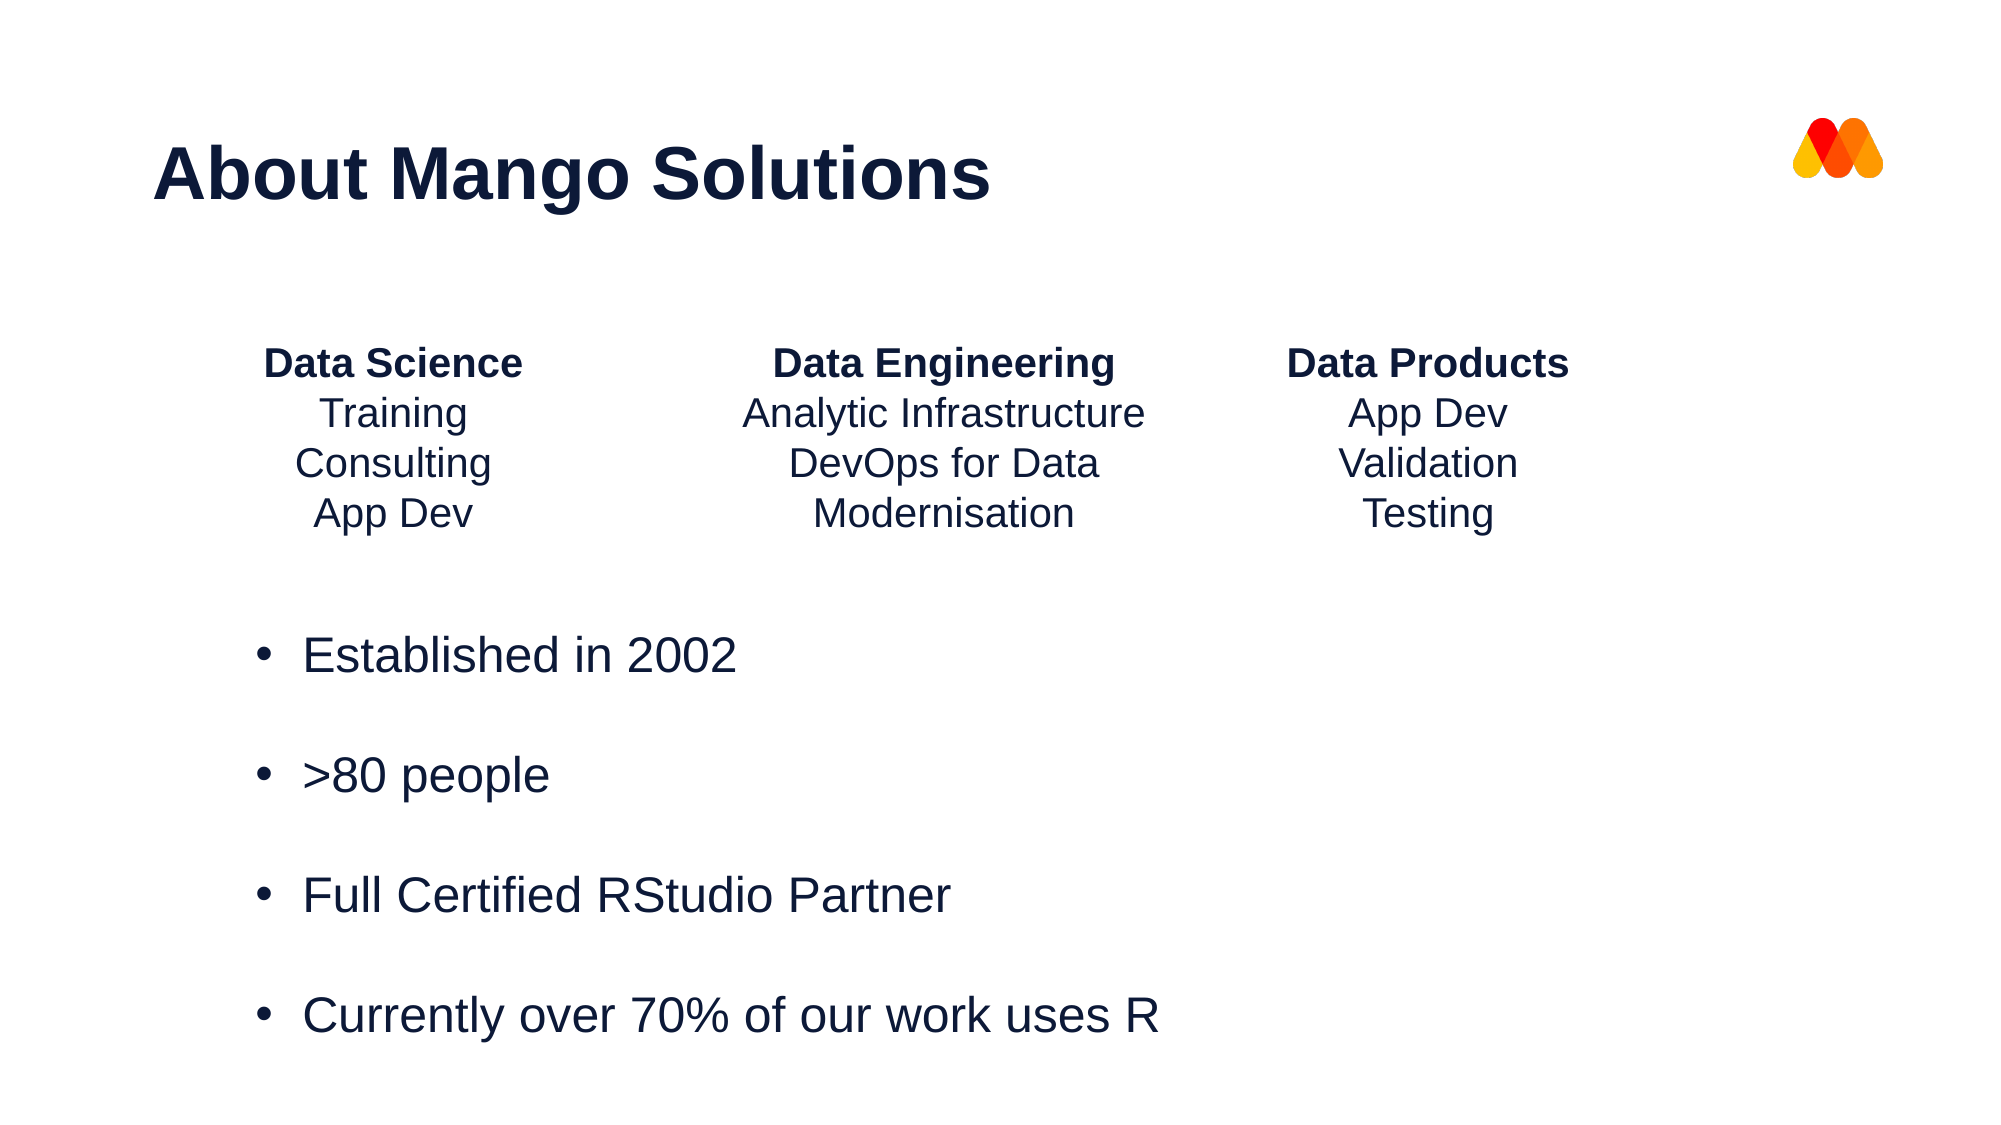

# About Mango Solutions
Data Science
Training
Consulting
App Dev
Data Engineering
Analytic Infrastructure
DevOps for Data
Modernisation
Data Products
App Dev
Validation
Testing

Established in 2002

>80 people

Full Certified RStudio Partner

Currently over 70% of our work uses R